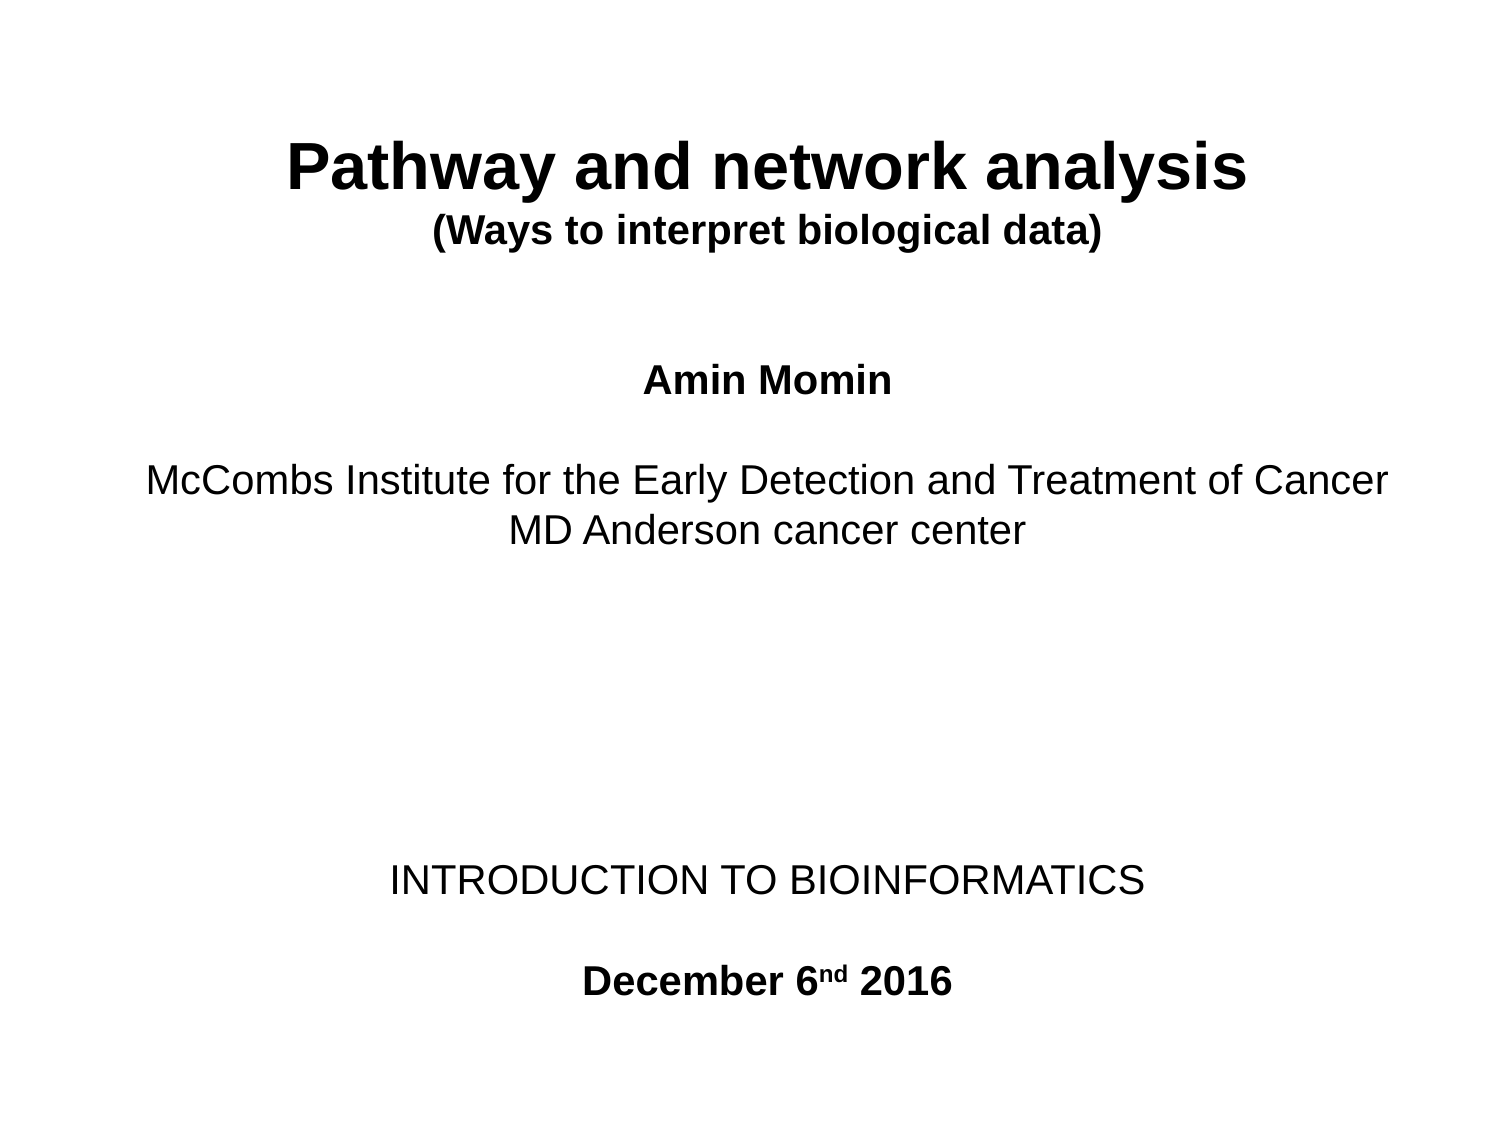

Pathway and network analysis
(Ways to interpret biological data)

Amin Momin

McCombs Institute for the Early Detection and Treatment of Cancer
MD Anderson cancer center

INTRODUCTION TO BIOINFORMATICS

December 6nd 2016